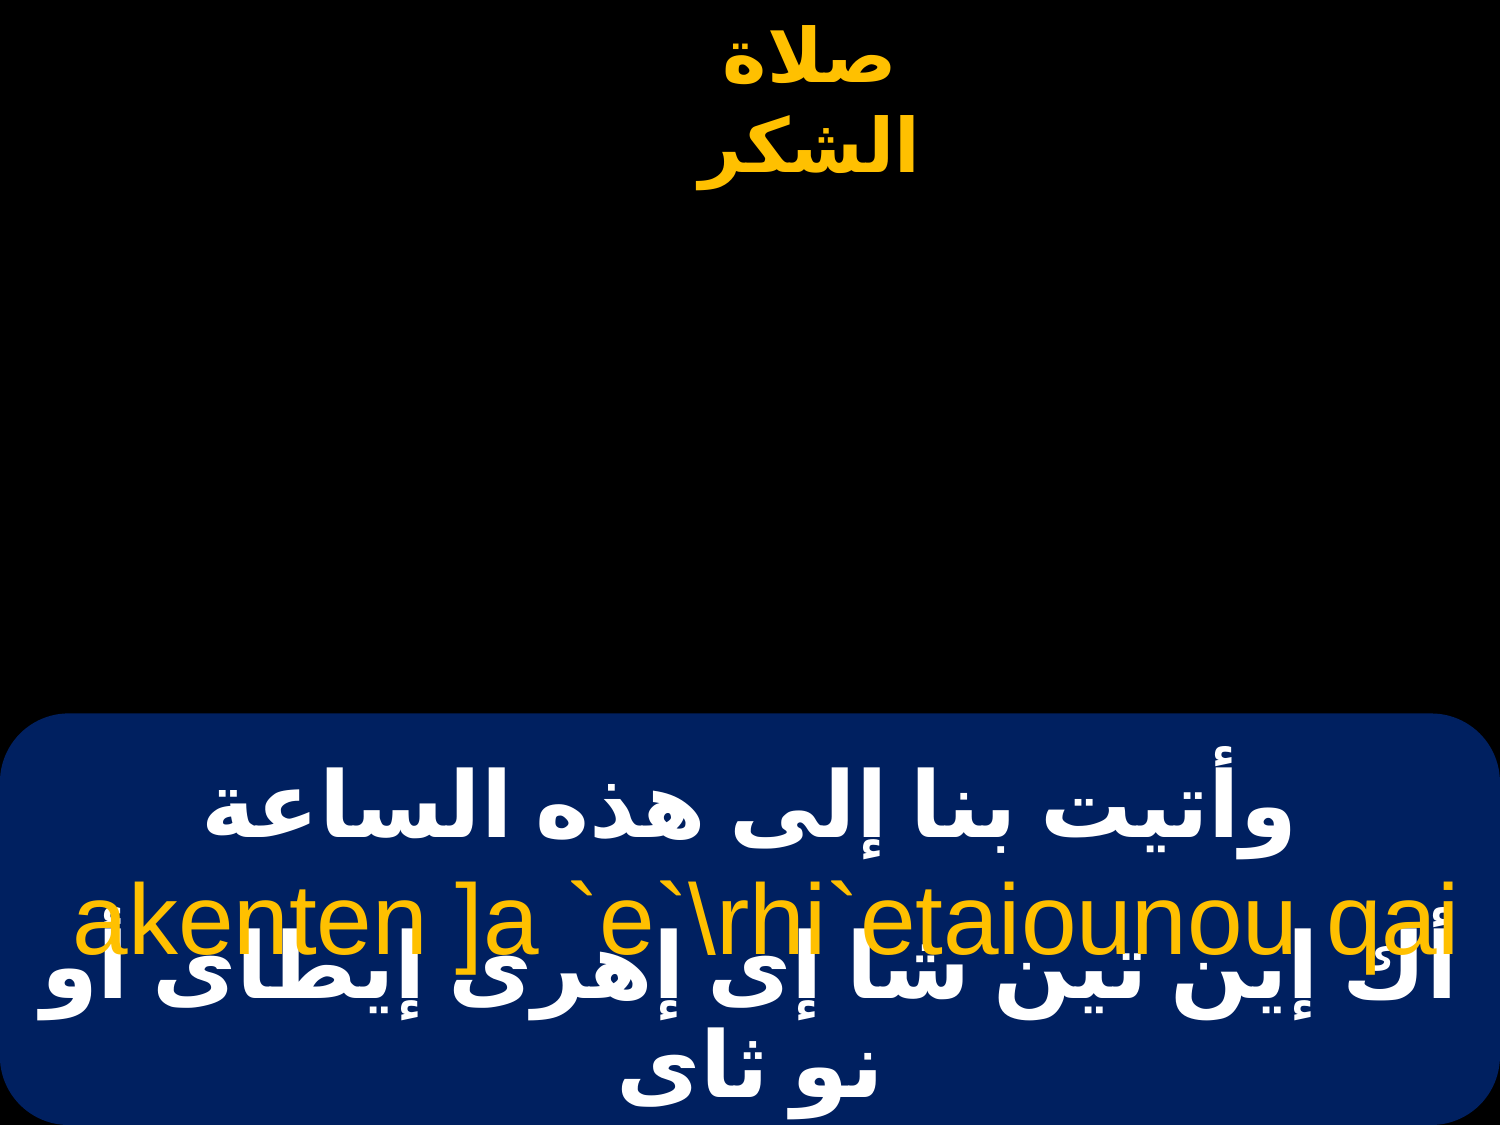

# وأتيت بنا إلى هذه الساعة
akenten ]a `e`\rhi`etaiounou qai
أك إين تين شا إى إهرى إيطاى أو نو ثاى